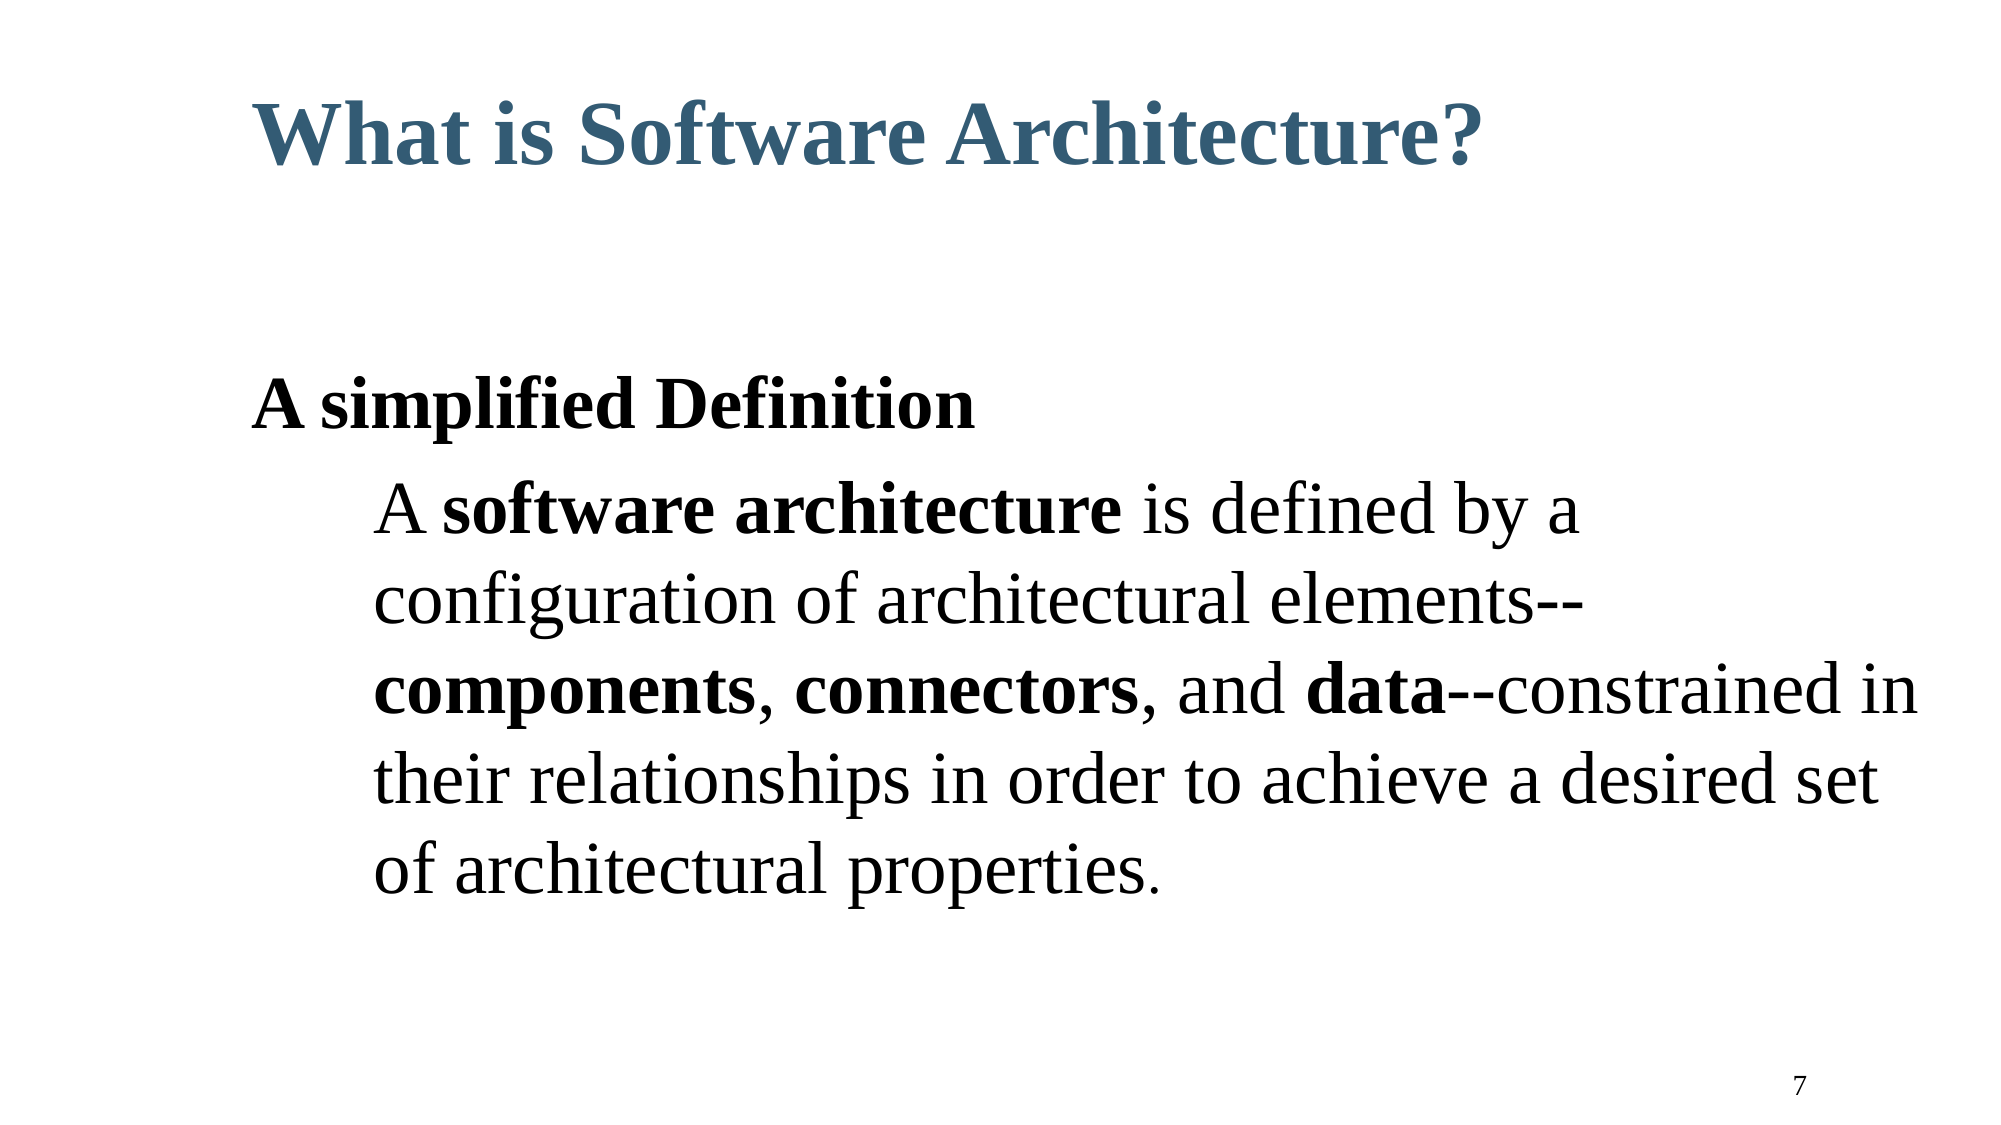

What is Software Architecture?
A simplified Definition
	A software architecture is defined by a configuration of architectural elements--components, connectors, and data--constrained in their relationships in order to achieve a desired set of architectural properties.
7